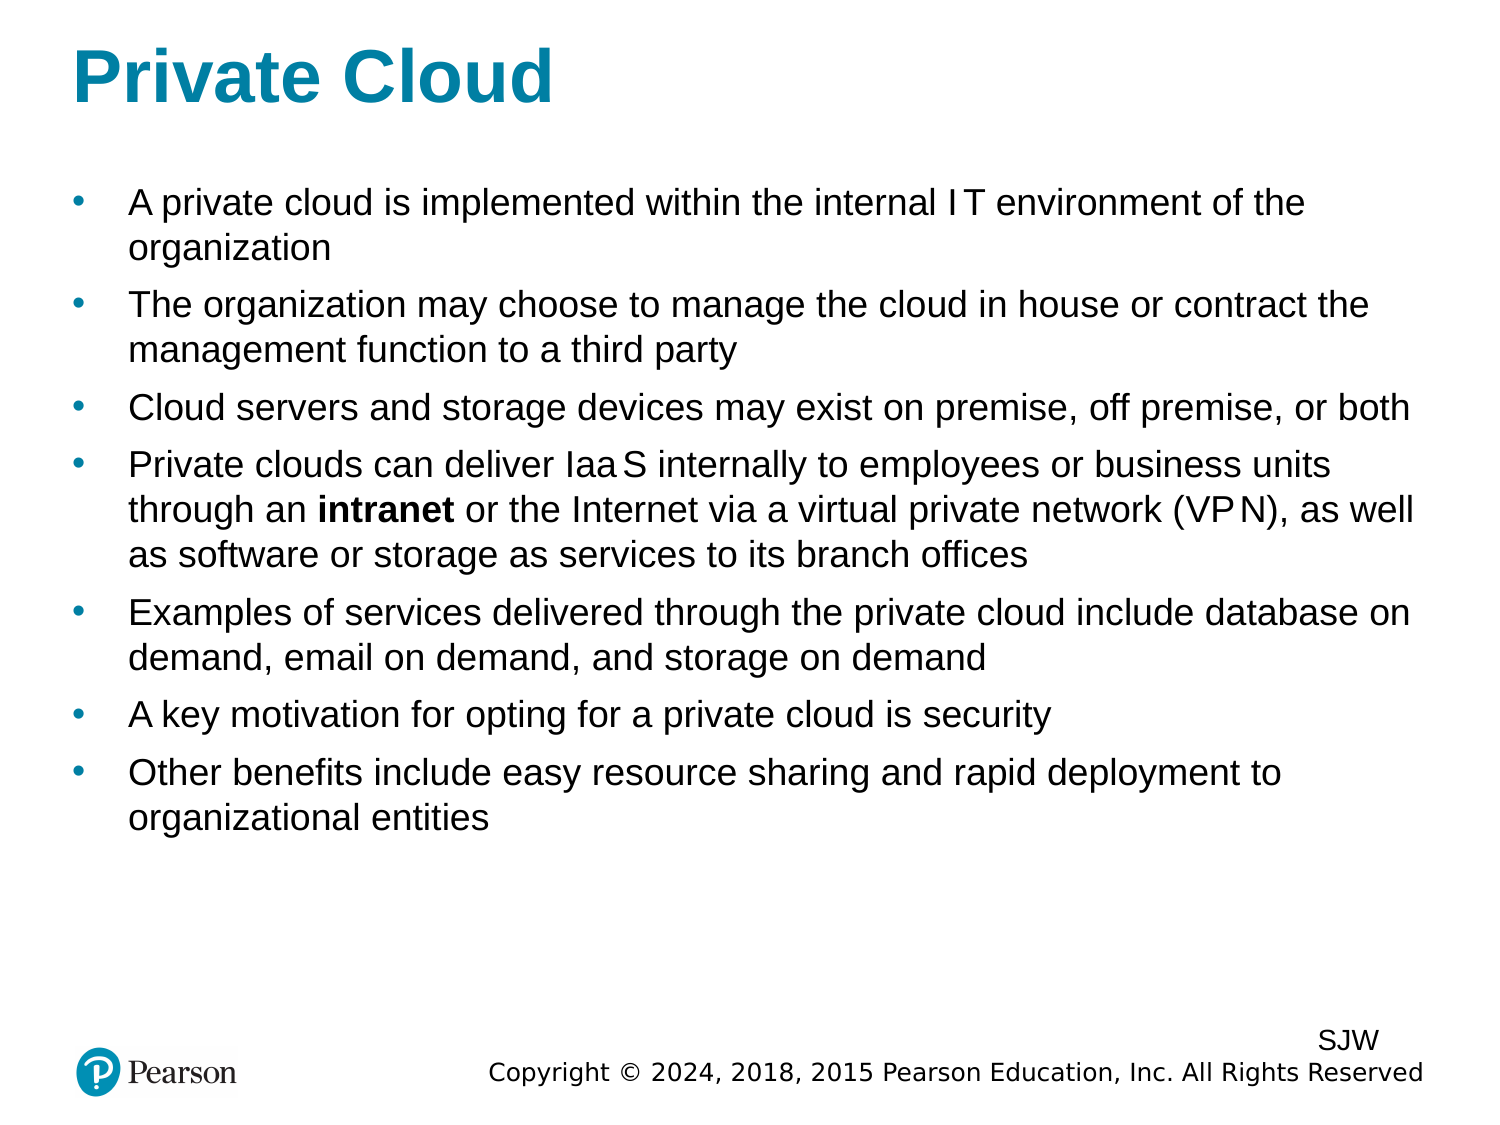

# Private Cloud
A private cloud is implemented within the internal I T environment of the organization
The organization may choose to manage the cloud in house or contract the management function to a third party
Cloud servers and storage devices may exist on premise, off premise, or both
Private clouds can deliver I a a S internally to employees or business units through an intranet or the Internet via a virtual private network (V P N), as well as software or storage as services to its branch offices
Examples of services delivered through the private cloud include database on demand, email on demand, and storage on demand
A key motivation for opting for a private cloud is security
Other benefits include easy resource sharing and rapid deployment to organizational entities
SJW